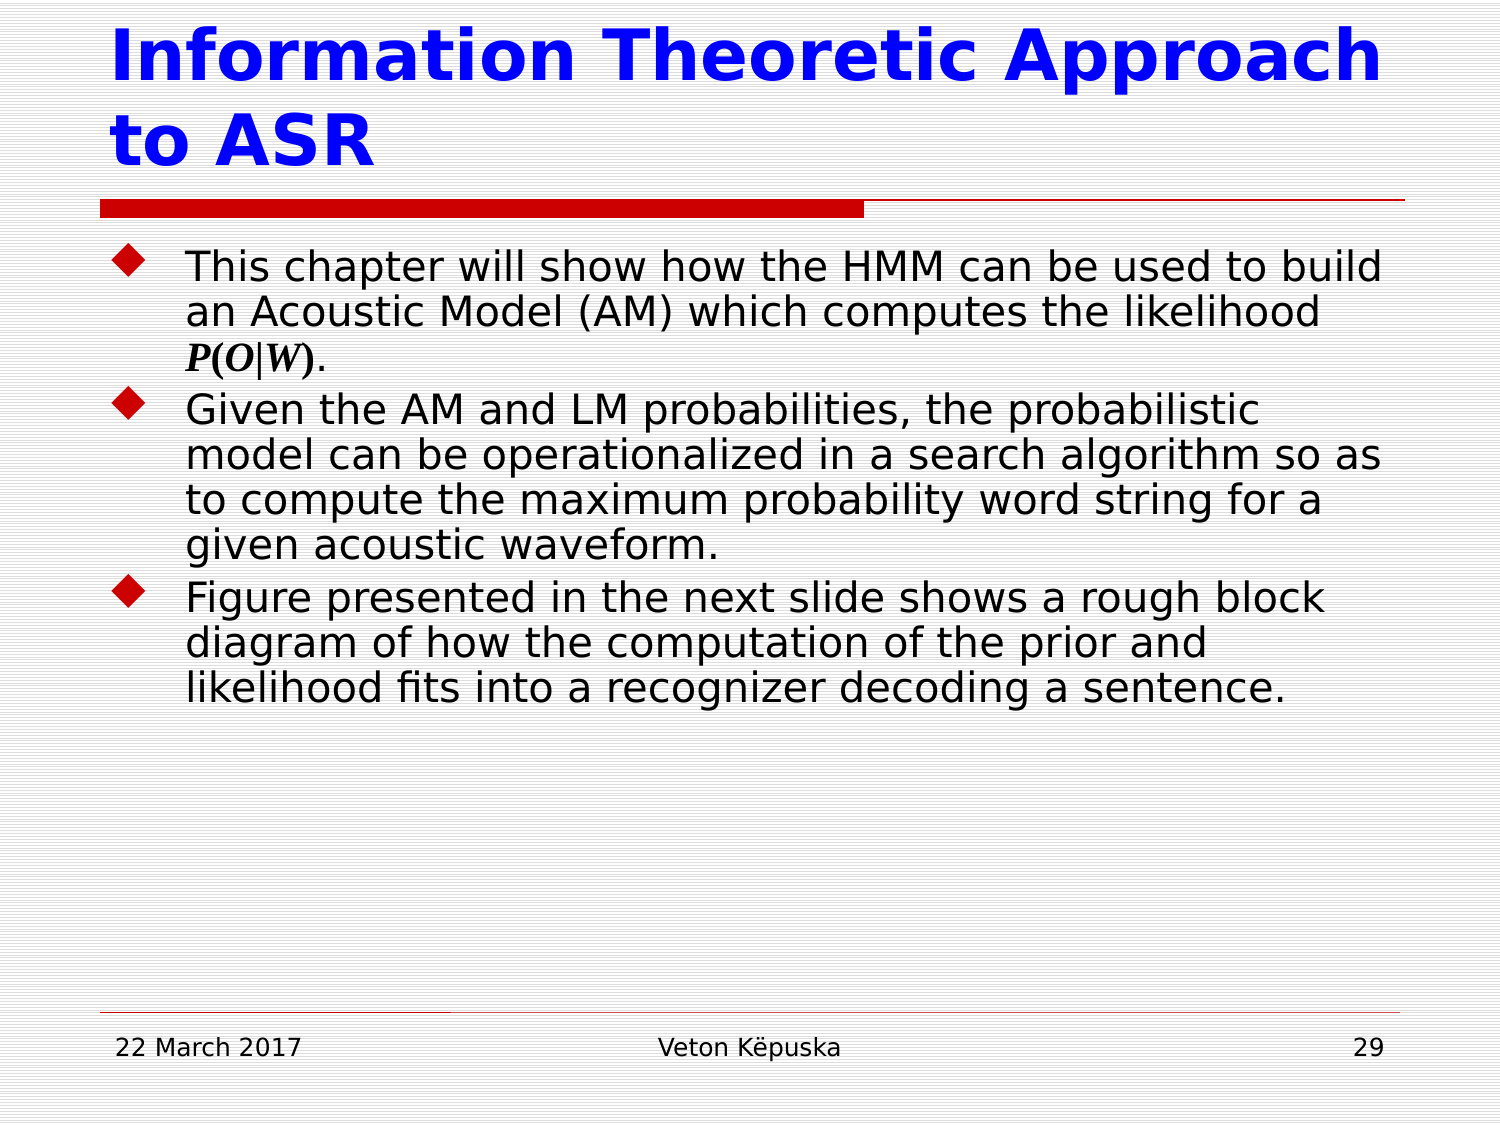

# Information Theoretic Approach to ASR
This chapter will show how the HMM can be used to build an Acoustic Model (AM) which computes the likelihood P(O|W).
Given the AM and LM probabilities, the probabilistic model can be operationalized in a search algorithm so as to compute the maximum probability word string for a given acoustic waveform.
Figure presented in the next slide shows a rough block diagram of how the computation of the prior and likelihood fits into a recognizer decoding a sentence.
22 March 2017
Veton Këpuska
29